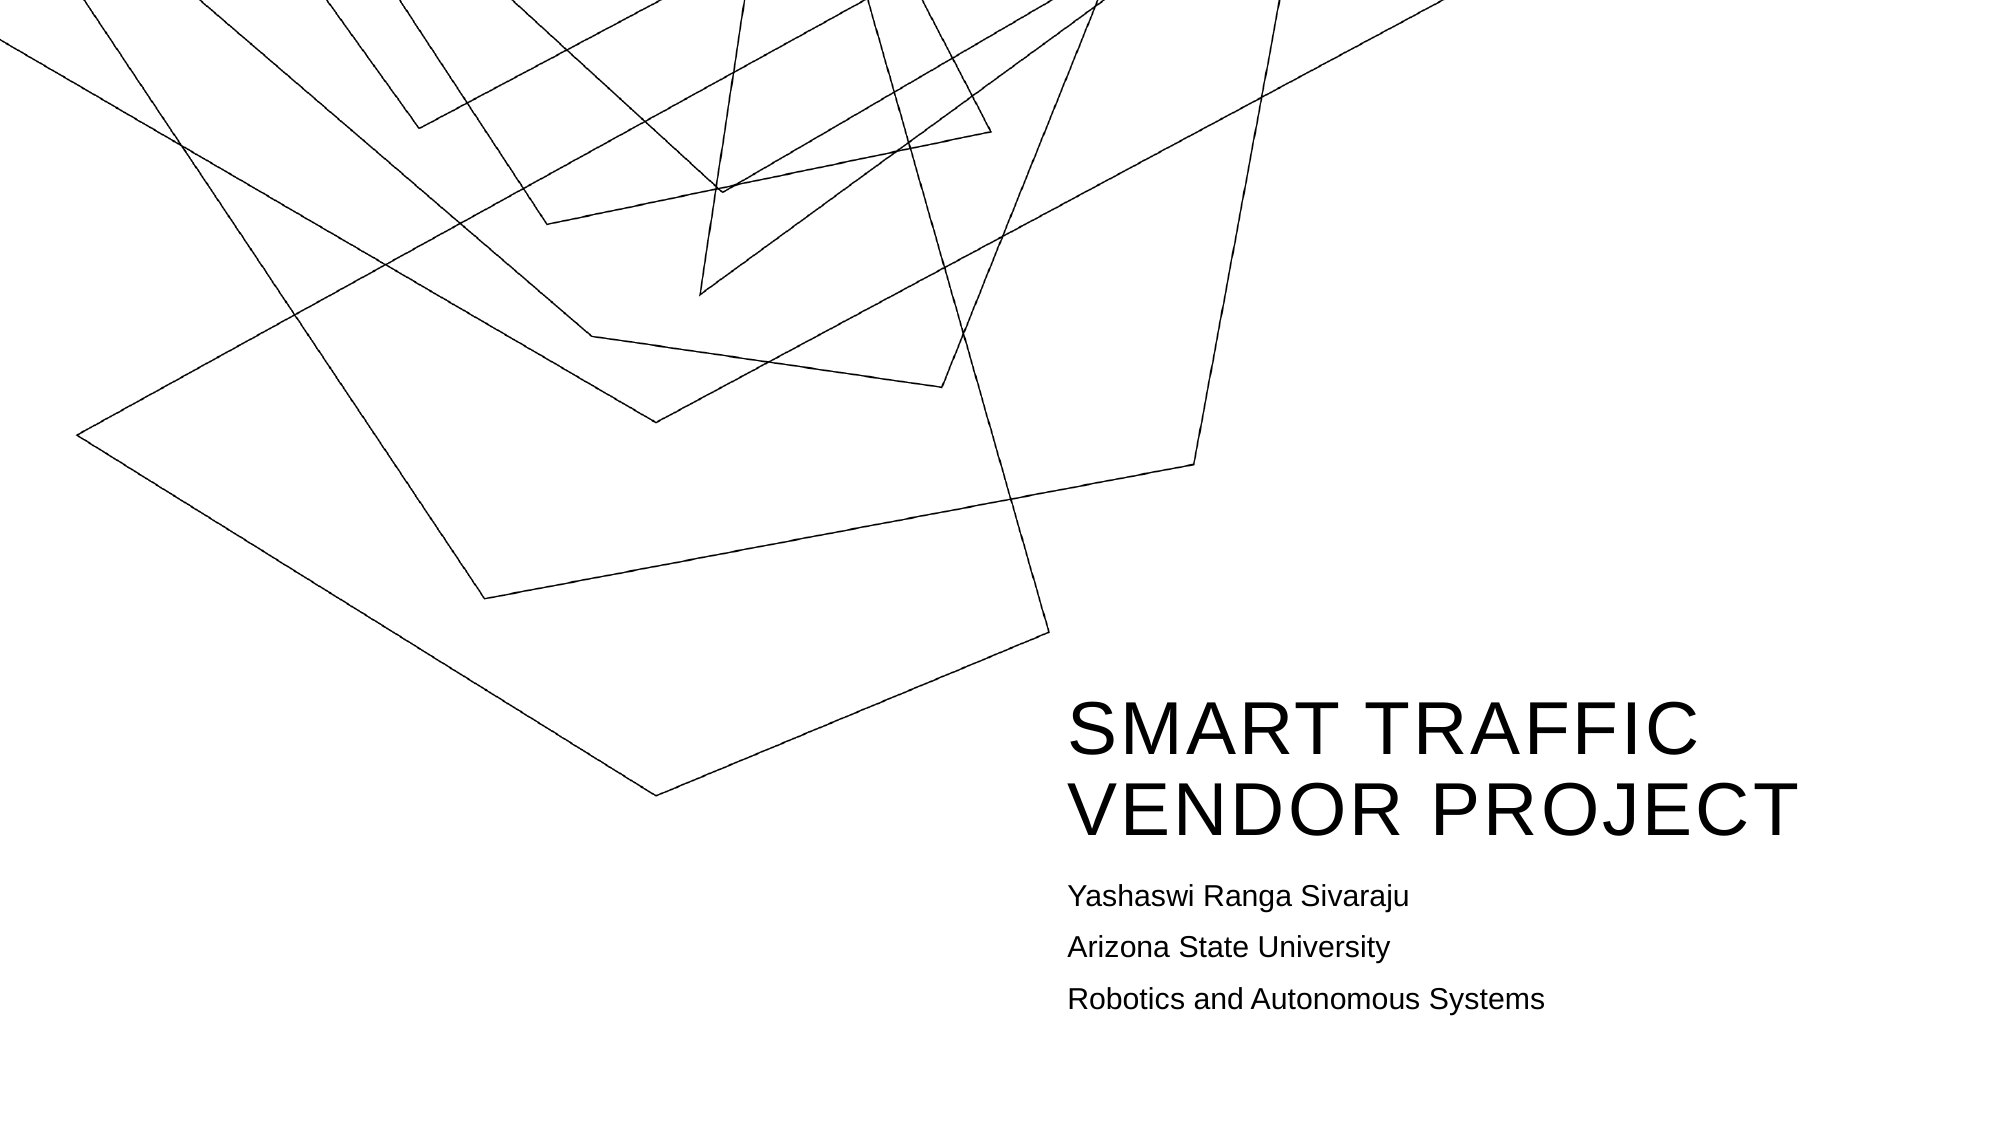

# Smart Traffic Vendor Project
Yashaswi Ranga Sivaraju
Arizona State University
Robotics and Autonomous Systems